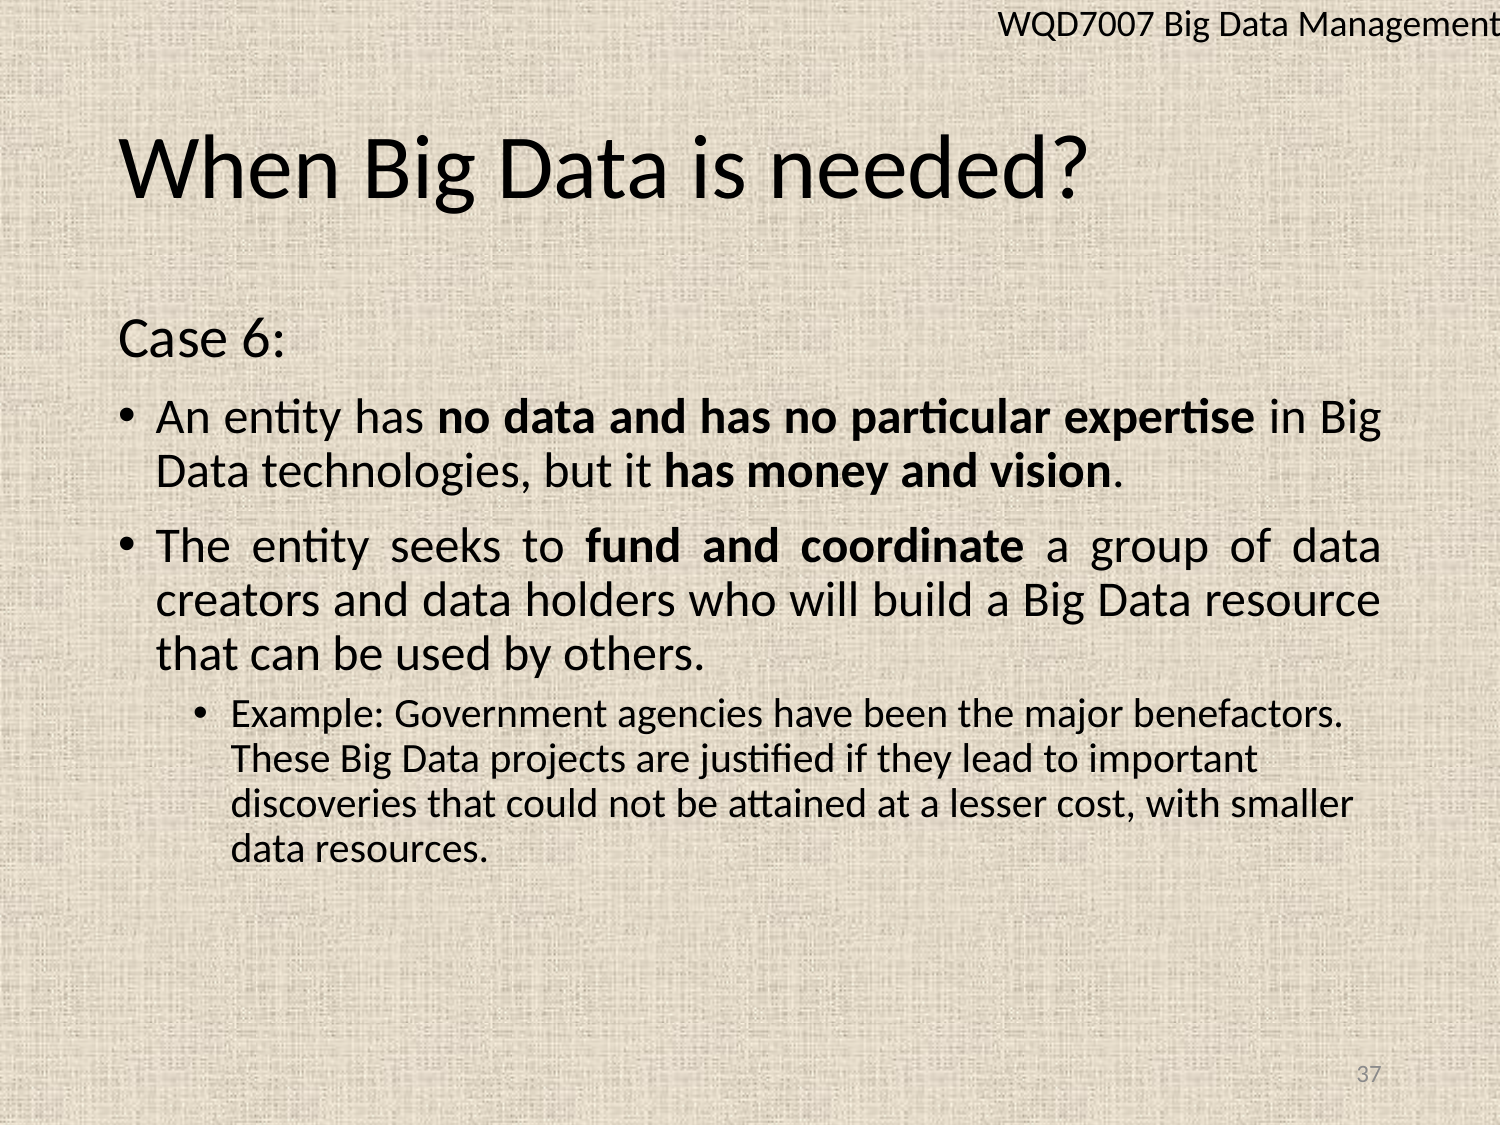

WQD7007 Big Data Management
# When Big Data is needed?
Case 6:
An entity has no data and has no particular expertise in Big Data technologies, but it has money and vision.
The entity seeks to fund and coordinate a group of data creators and data holders who will build a Big Data resource that can be used by others.
Example: Government agencies have been the major benefactors. These Big Data projects are justified if they lead to important discoveries that could not be attained at a lesser cost, with smaller data resources.

37